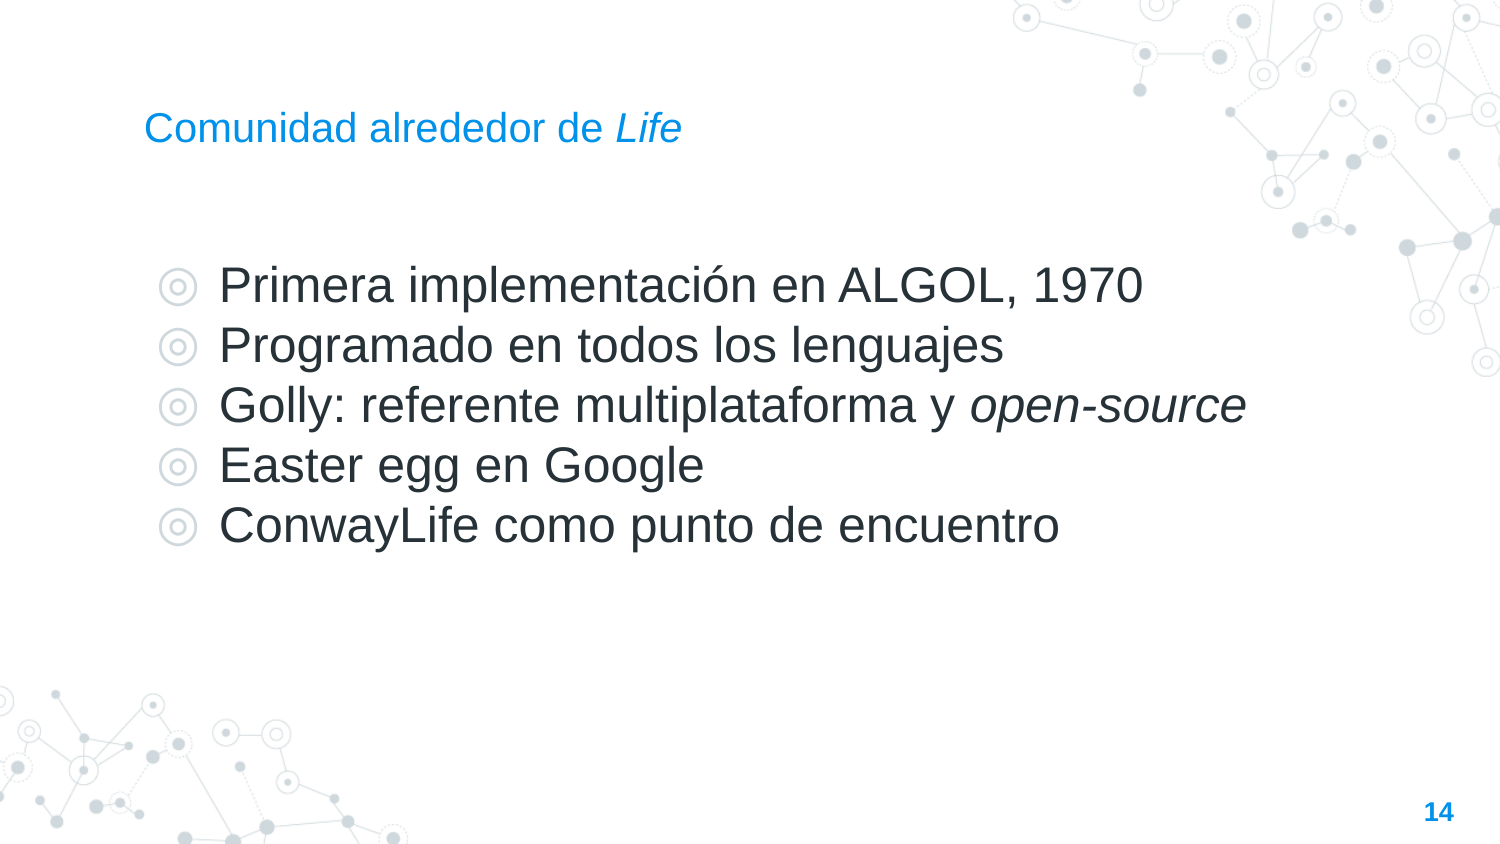

# Comunidad alrededor de Life
Primera implementación en ALGOL, 1970
Programado en todos los lenguajes
Golly: referente multiplataforma y open-source
Easter egg en Google
ConwayLife como punto de encuentro

14